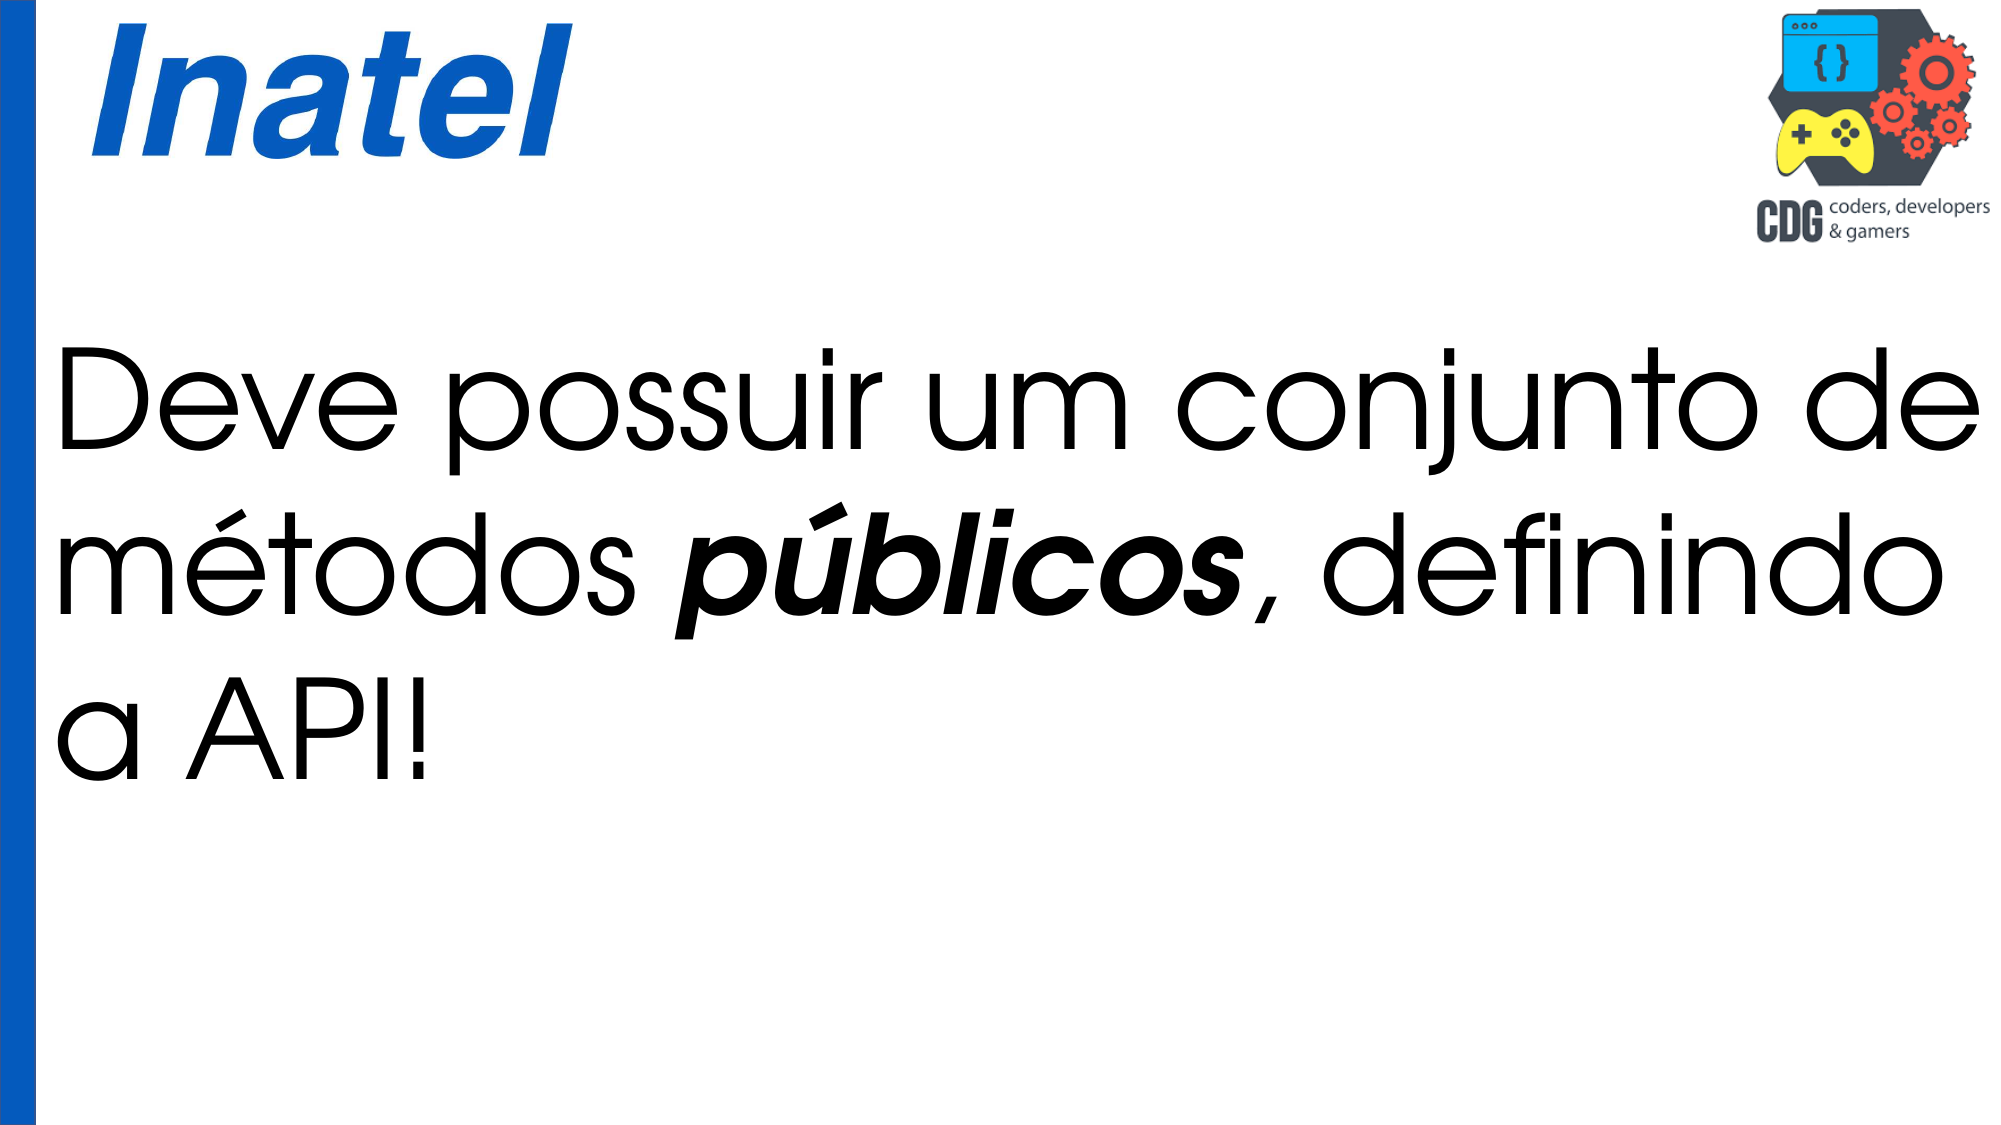

Deve possuir um conjunto de métodos públicos, definindo a API!